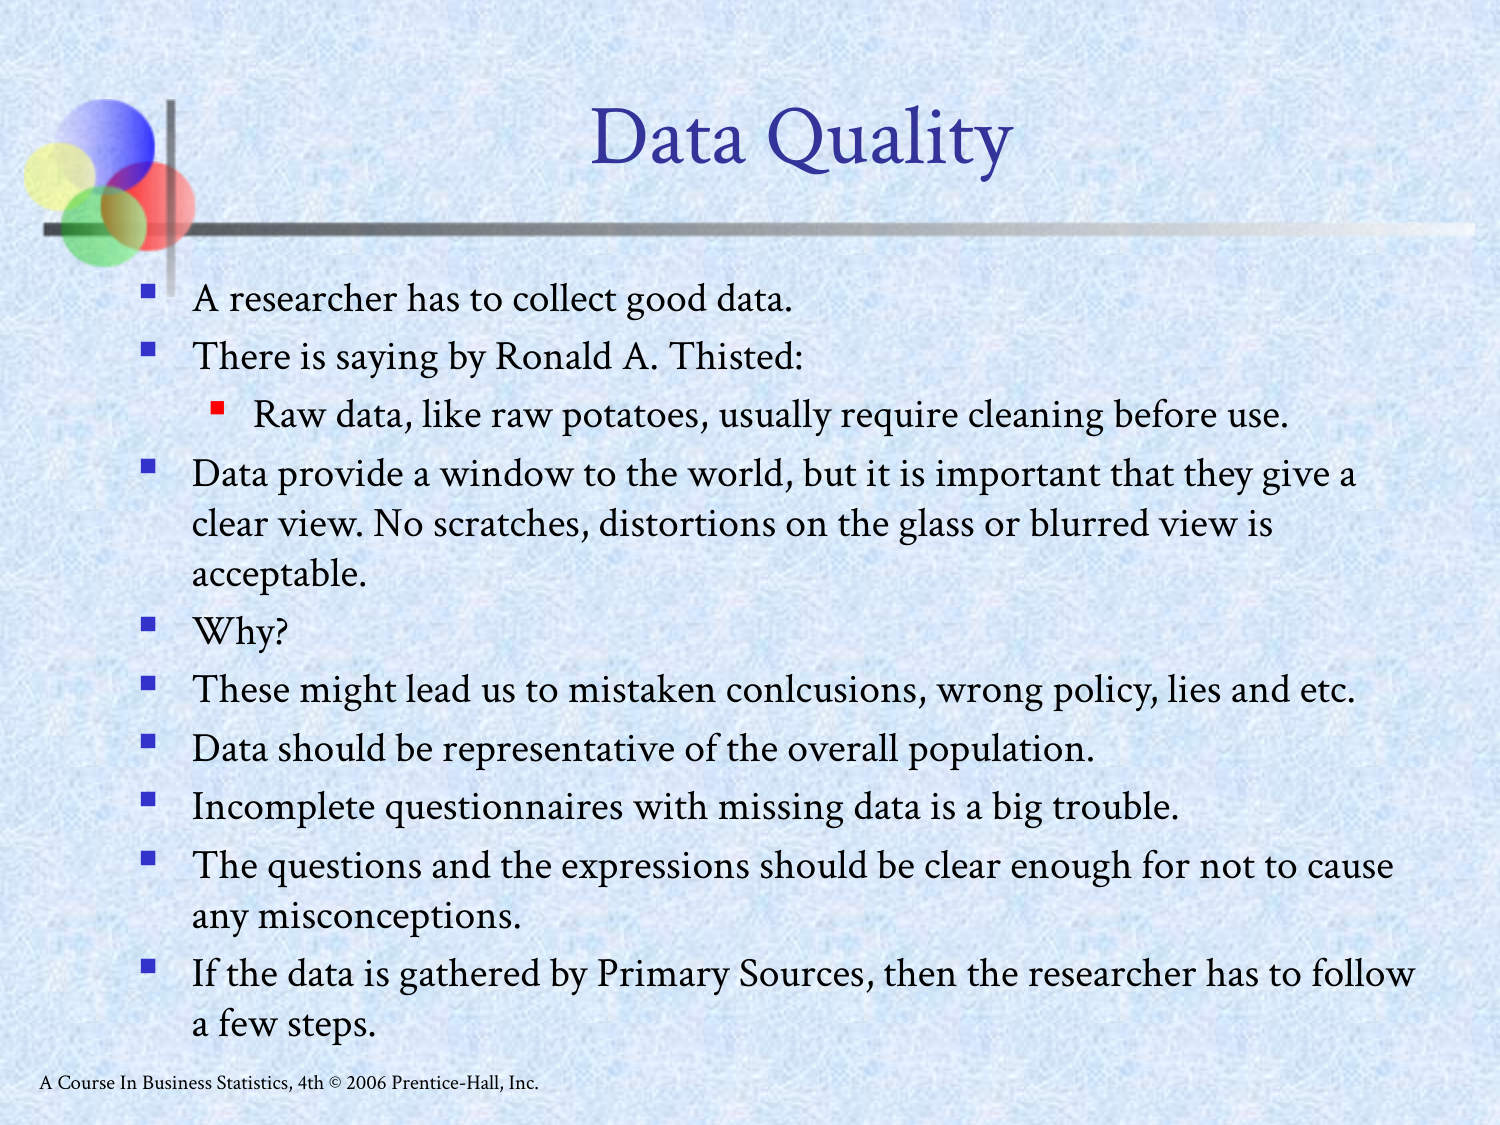

# Data Quality
A researcher has to collect good data.
There is saying by Ronald A. Thisted:
Raw data, like raw potatoes, usually require cleaning before use.
Data provide a window to the world, but it is important that they give a clear view. No scratches, distortions on the glass or blurred view is acceptable.
Why?
These might lead us to mistaken conlcusions, wrong policy, lies and etc.
Data should be representative of the overall population.
Incomplete questionnaires with missing data is a big trouble.
The questions and the expressions should be clear enough for not to cause any misconceptions.
If the data is gathered by Primary Sources, then the researcher has to follow a few steps.
A Course In Business Statistics, 4th © 2006 Prentice-Hall, Inc.